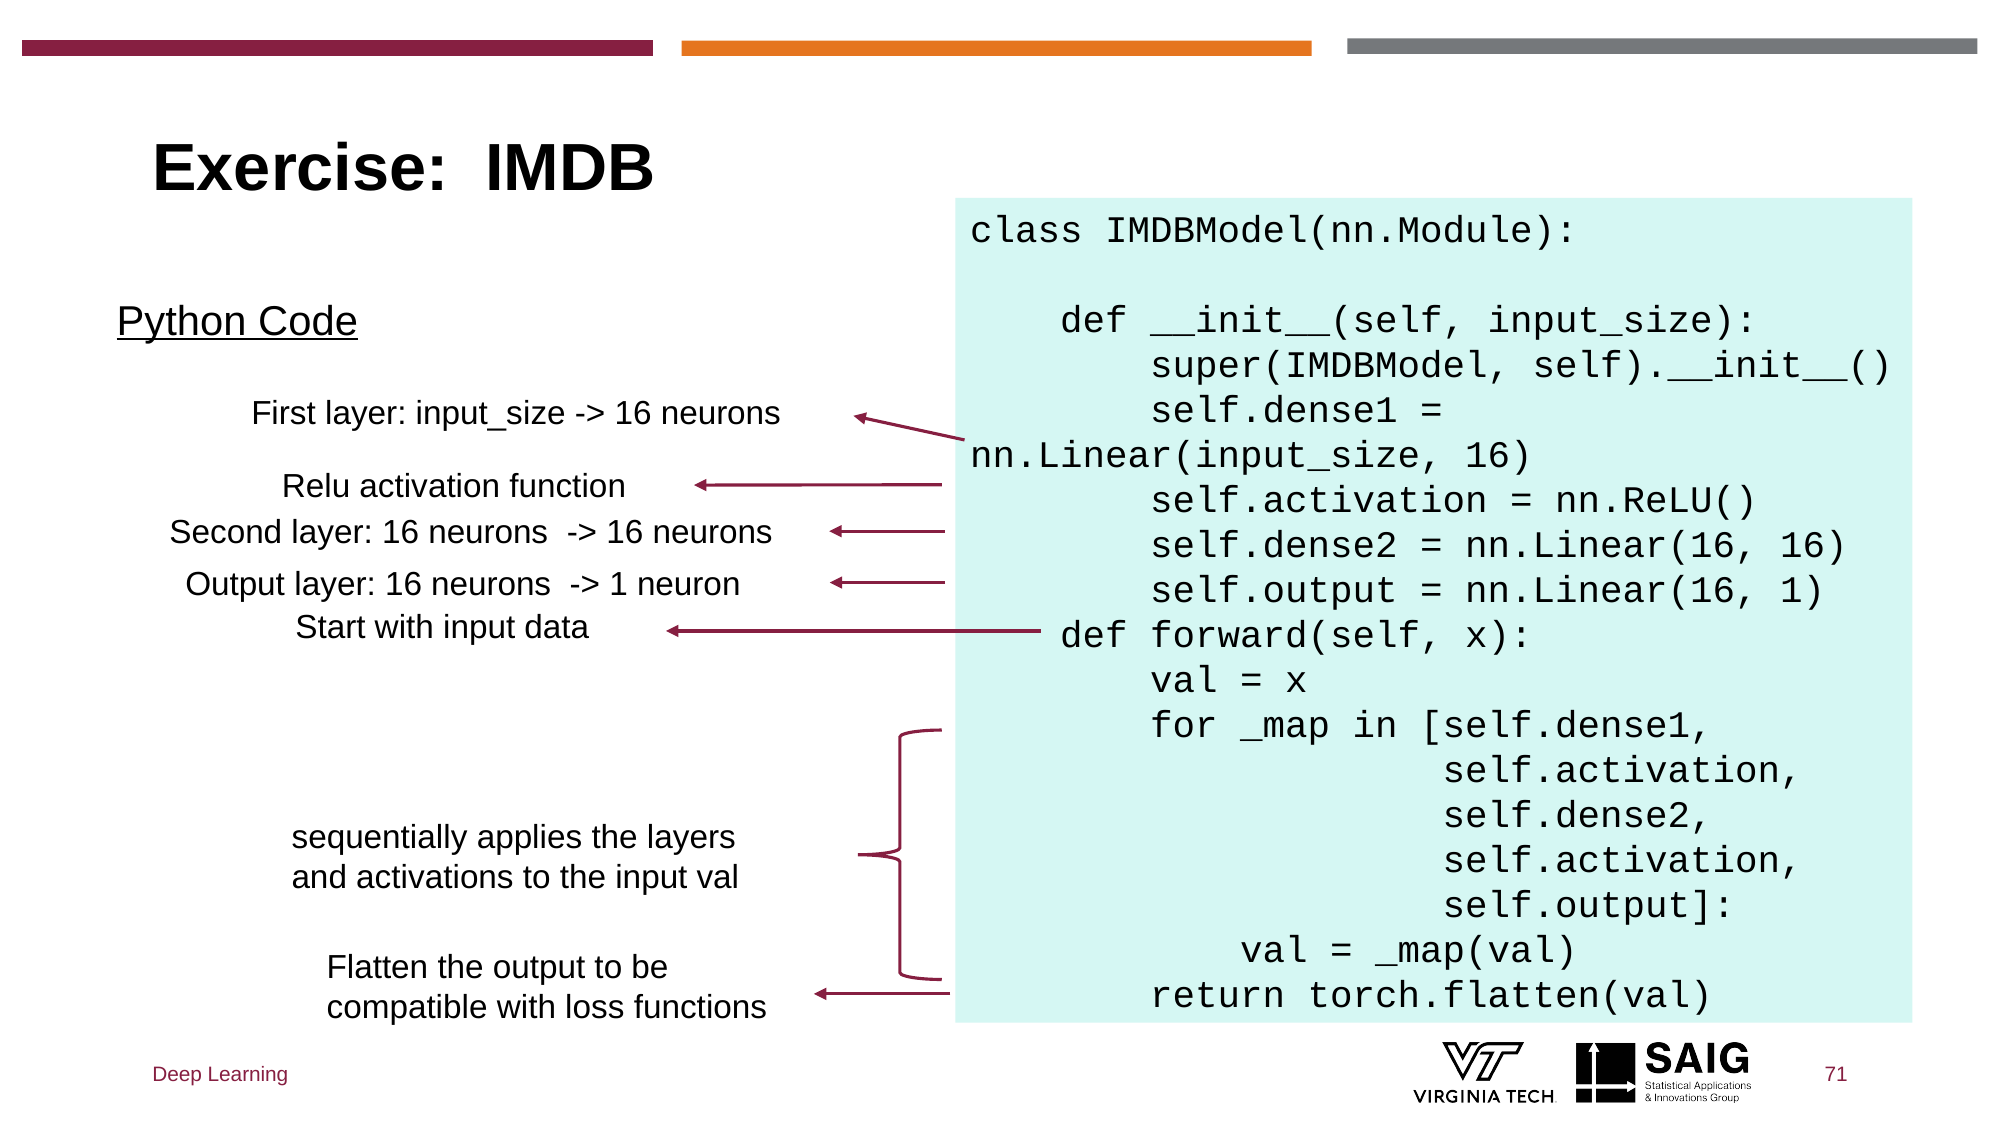

# Exercise:  IMDB
class IMDBModel(nn.Module):

    def __init__(self, input_size):
        super(IMDBModel, self).__init__()
        self.dense1 = nn.Linear(input_size, 16)
        self.activation = nn.ReLU()
        self.dense2 = nn.Linear(16, 16)
        self.output = nn.Linear(16, 1)
    def forward(self, x):
        val = x
        for _map in [self.dense1,
                     self.activation,
                     self.dense2,
                     self.activation,
                     self.output]:
            val = _map(val)
        return torch.flatten(val)
Python Code
First layer: input_size -> 16 neurons
Relu activation function
Second layer: 16 neurons  -> 16 neurons
Output layer: 16 neurons  -> 1 neuron
Start with input data

sequentially applies the layers
and activations to the input val
Flatten the output to be
compatible with loss functions
Deep Learning
71